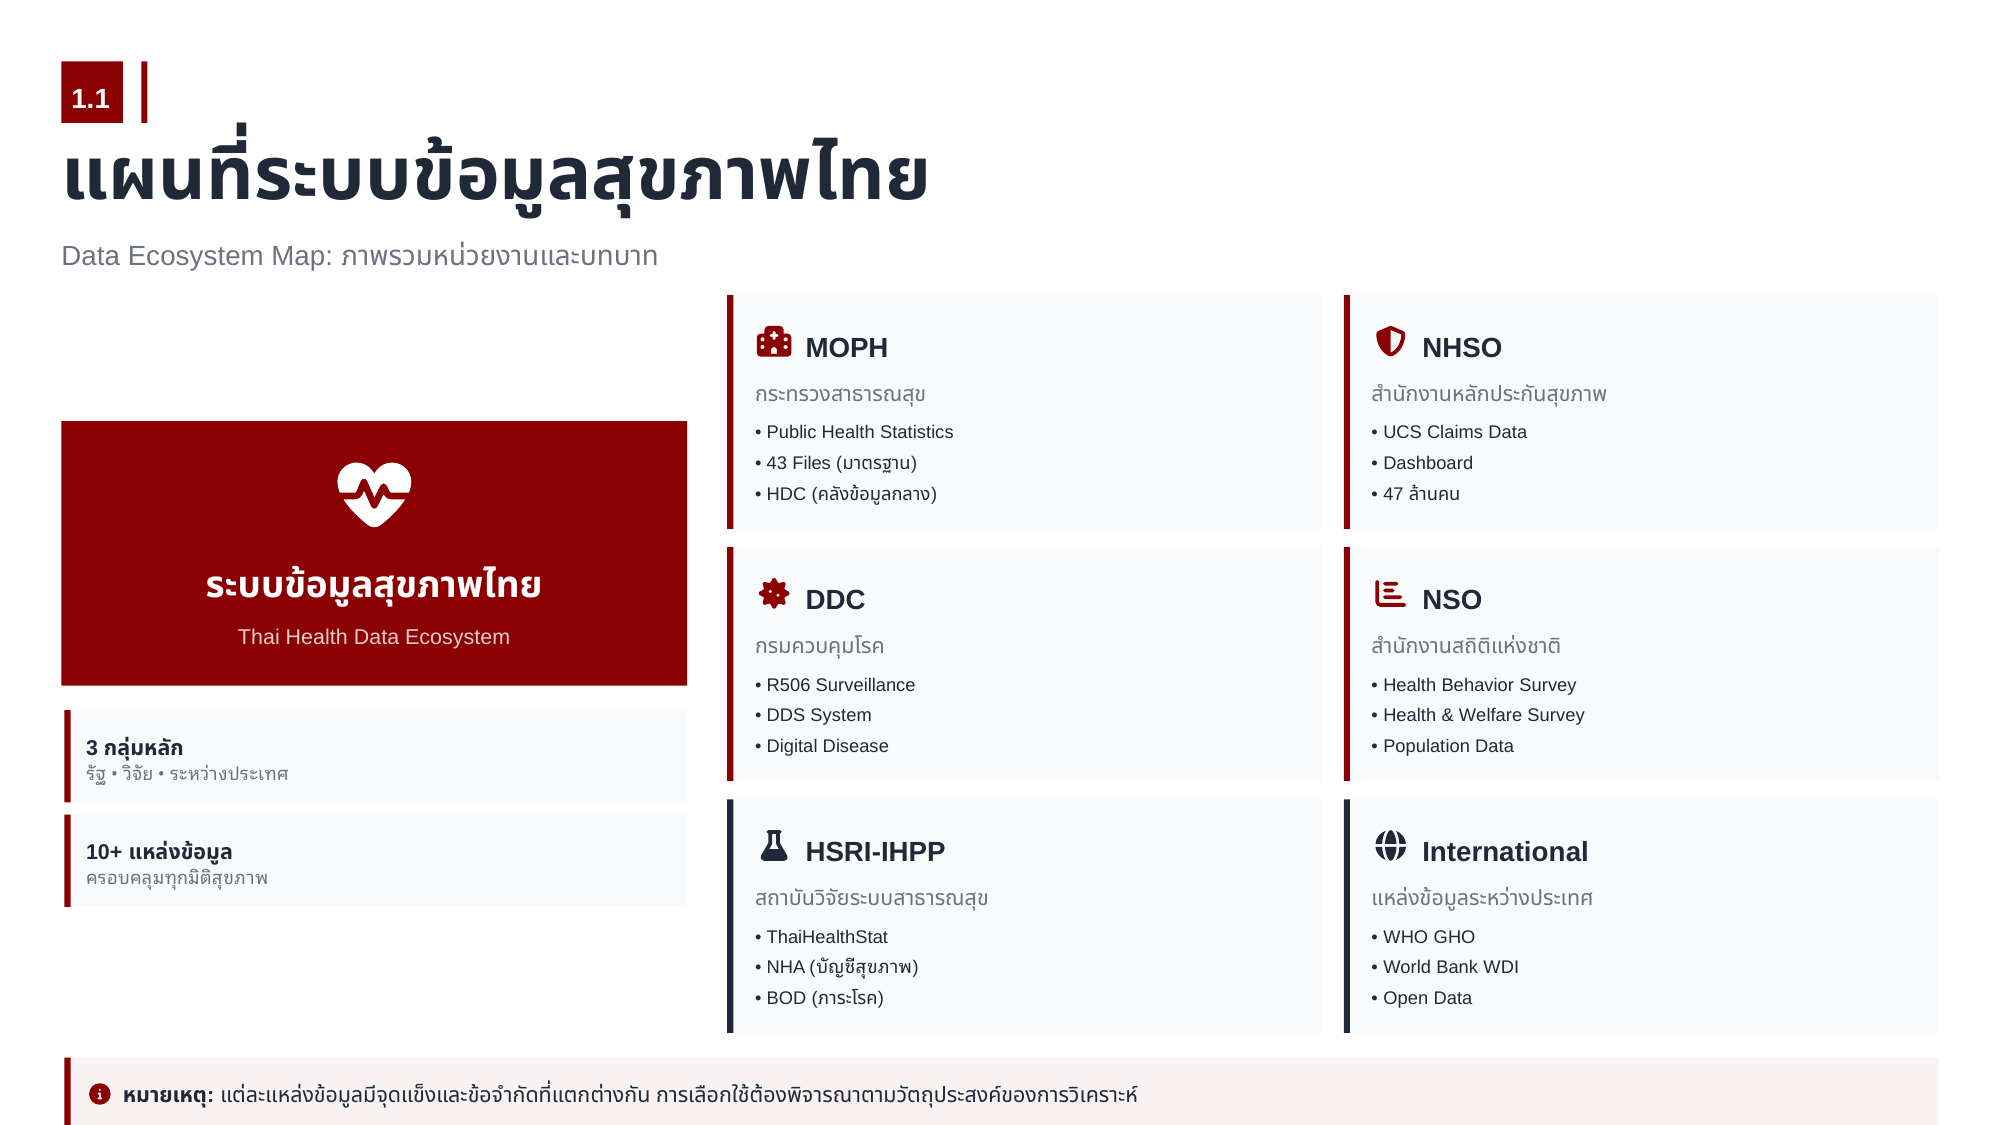

1.1
แผนที่ระบบข้อมูลสุขภาพไทย
Data Ecosystem Map: ภาพรวมหน่วยงานและบทบาท

MOPH
NHSO

กระทรวงสาธารณสุข
สำนักงานหลักประกันสุขภาพ
• Public Health Statistics
• UCS Claims Data

• 43 Files (มาตรฐาน)
• Dashboard

• HDC (คลังข้อมูลกลาง)
• 47 ล้านคน

ระบบข้อมูลสุขภาพไทย
DDC
NSO

Thai Health Data Ecosystem
กรมควบคุมโรค
สำนักงานสถิติแห่งชาติ
• R506 Surveillance
• Health Behavior Survey
• DDS System
• Health & Welfare Survey

3 กลุ่มหลัก
• Digital Disease
• Population Data
รัฐ • วิจัย • ระหว่างประเทศ

HSRI-IHPP
International

10+ แหล่งข้อมูล
ครอบคลุมทุกมิติสุขภาพ
สถาบันวิจัยระบบสาธารณสุข
แหล่งข้อมูลระหว่างประเทศ
• ThaiHealthStat
• WHO GHO
• NHA (บัญชีสุขภาพ)
• World Bank WDI
• BOD (ภาระโรค)
• Open Data

หมายเหตุ: แต่ละแหล่งข้อมูลมีจุดแข็งและข้อจำกัดที่แตกต่างกัน การเลือกใช้ต้องพิจารณาตามวัตถุประสงค์ของการวิเคราะห์